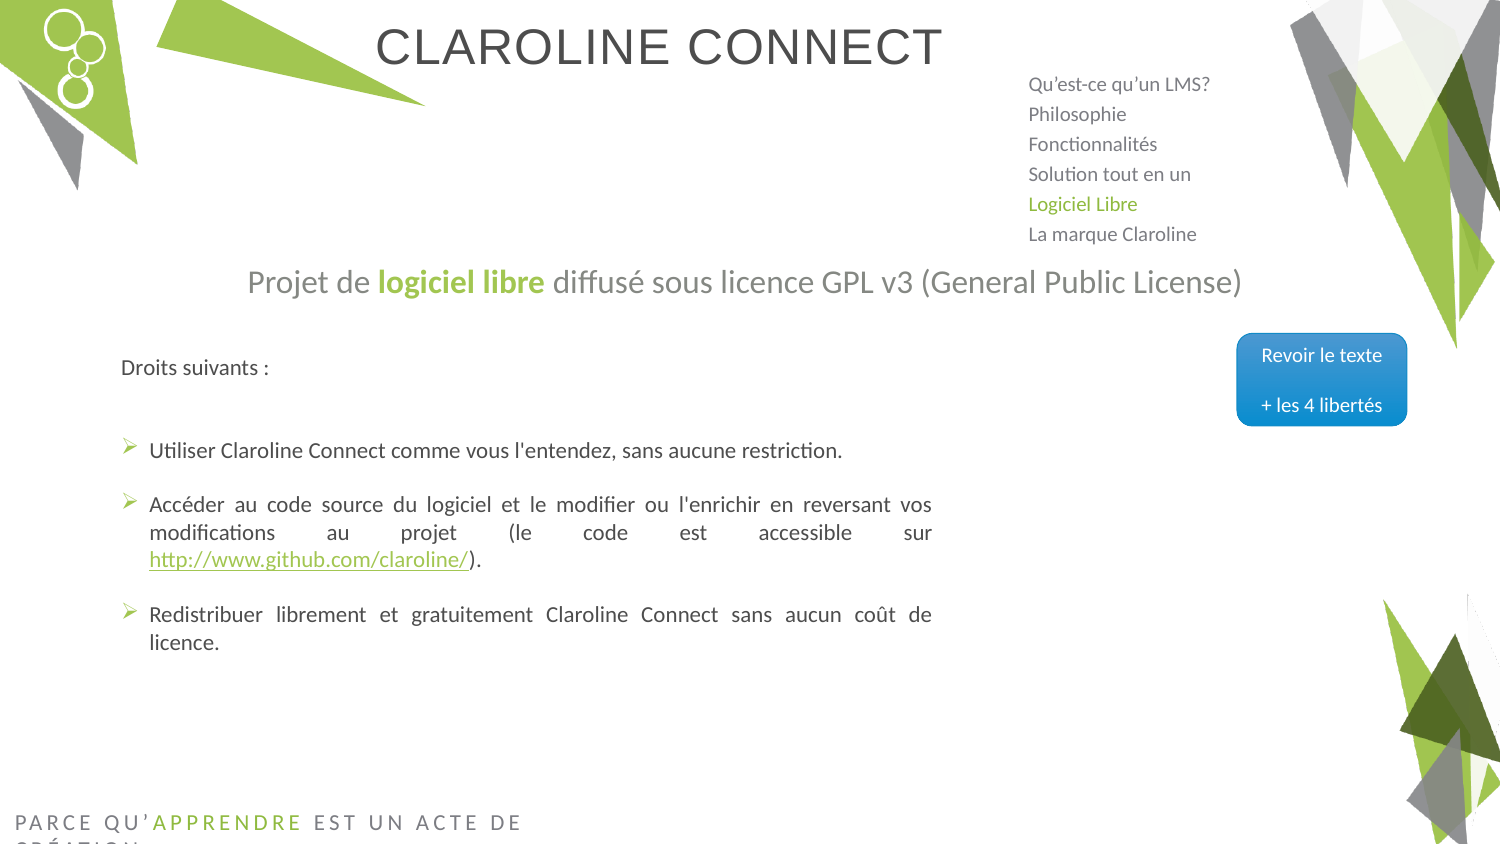

Claroline Connect
Qu’est-ce qu’un LMS?
Philosophie
Fonctionnalités
Solution tout en un
Logiciel Libre
La marque Claroline
Projet de logiciel libre diffusé sous licence GPL v3 (General Public License)
Revoir le texte

+ les 4 libertés
Droits suivants :

Utiliser Claroline Connect comme vous l'entendez, sans aucune restriction.

Accéder au code source du logiciel et le modifier ou l'enrichir en reversant vos modifications au projet (le code est accessible sur http://www.github.com/claroline/).

Redistribuer librement et gratuitement Claroline Connect sans aucun coût de licence.